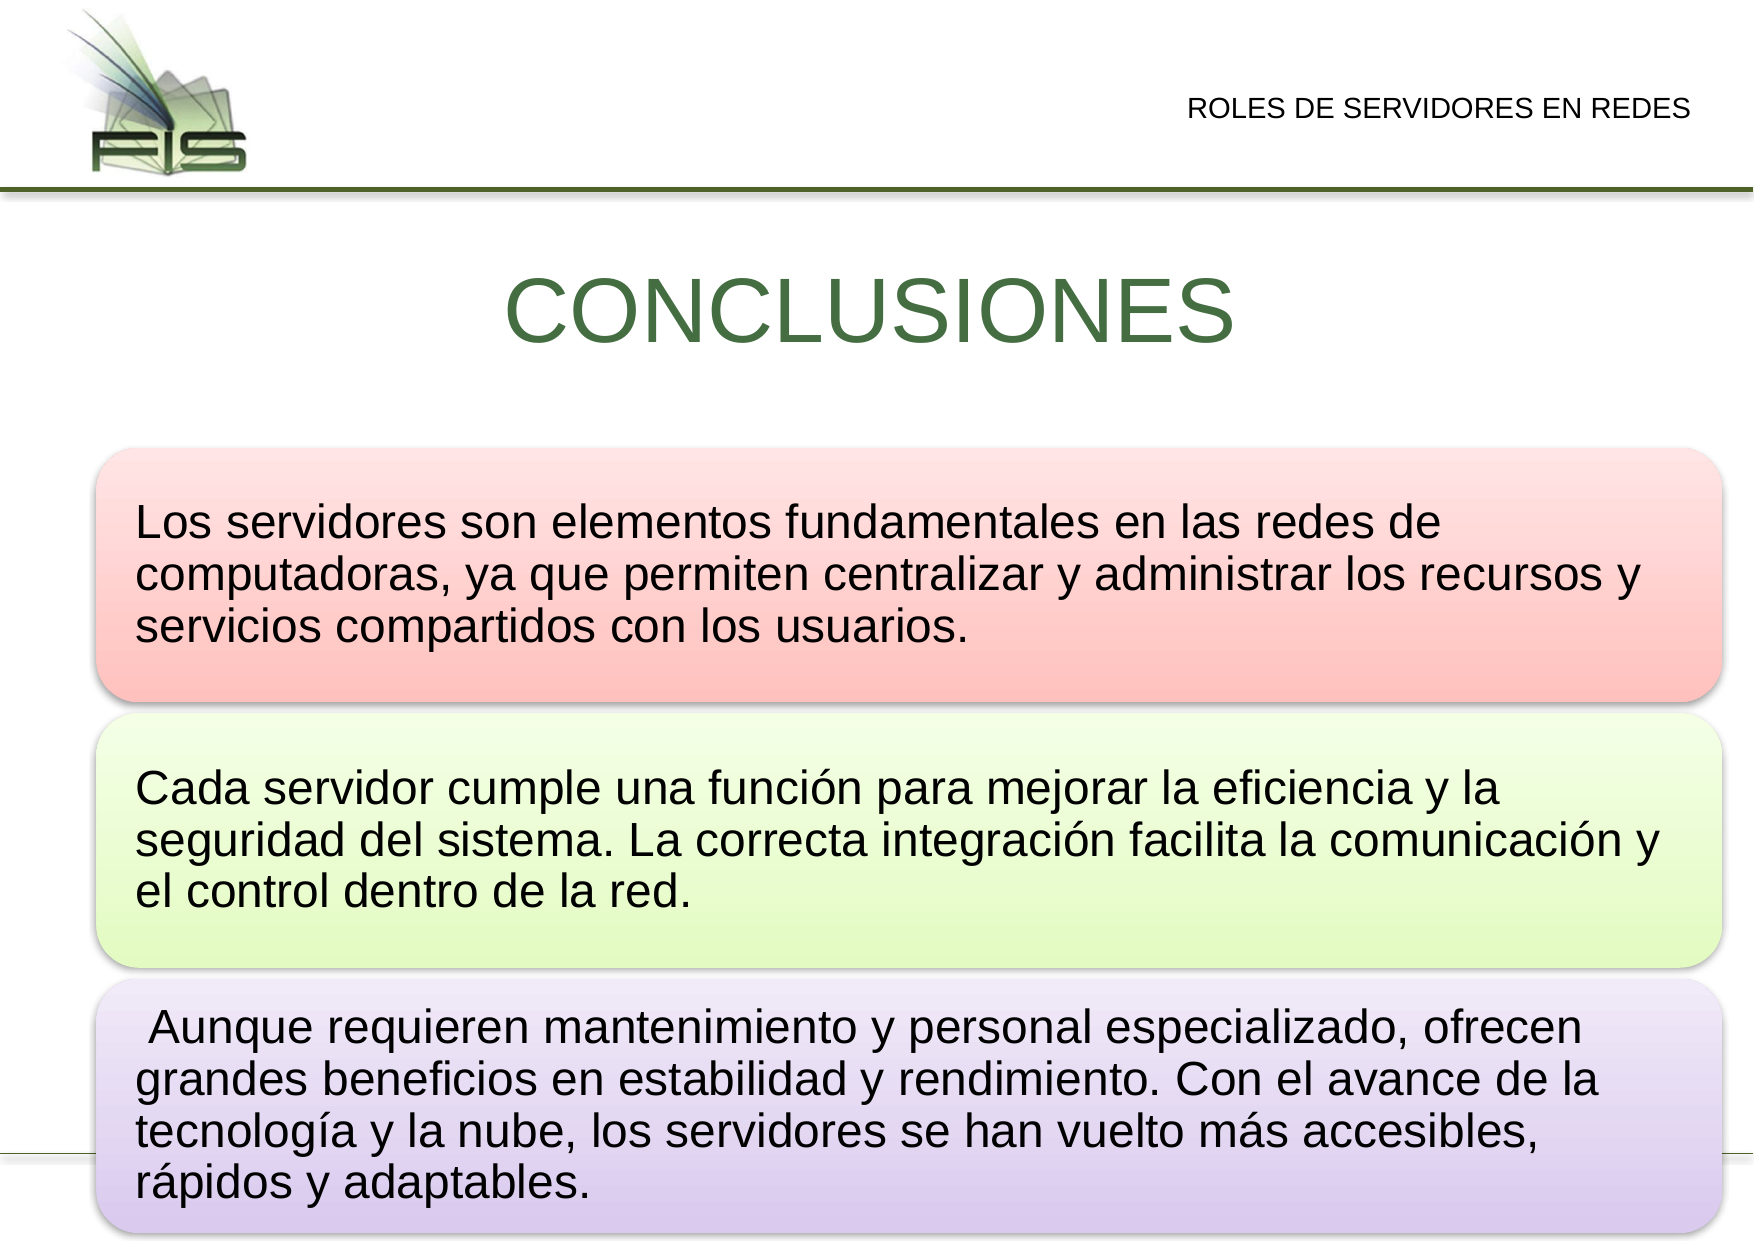

ROLES DE SERVIDORES EN REDES

# CONCLUSIONES
Los servidores son elementos fundamentales en las redes de computadoras, ya que permiten centralizar y administrar los recursos y servicios compartidos con los usuarios.
Cada servidor cumple una función para mejorar la eficiencia y la seguridad del sistema. La correcta integración facilita la comunicación y el control dentro de la red.
 Aunque requieren mantenimiento y personal especializado, ofrecen grandes beneficios en estabilidad y rendimiento. Con el avance de la tecnología y la nube, los servidores se han vuelto más accesibles, rápidos y adaptables.
74